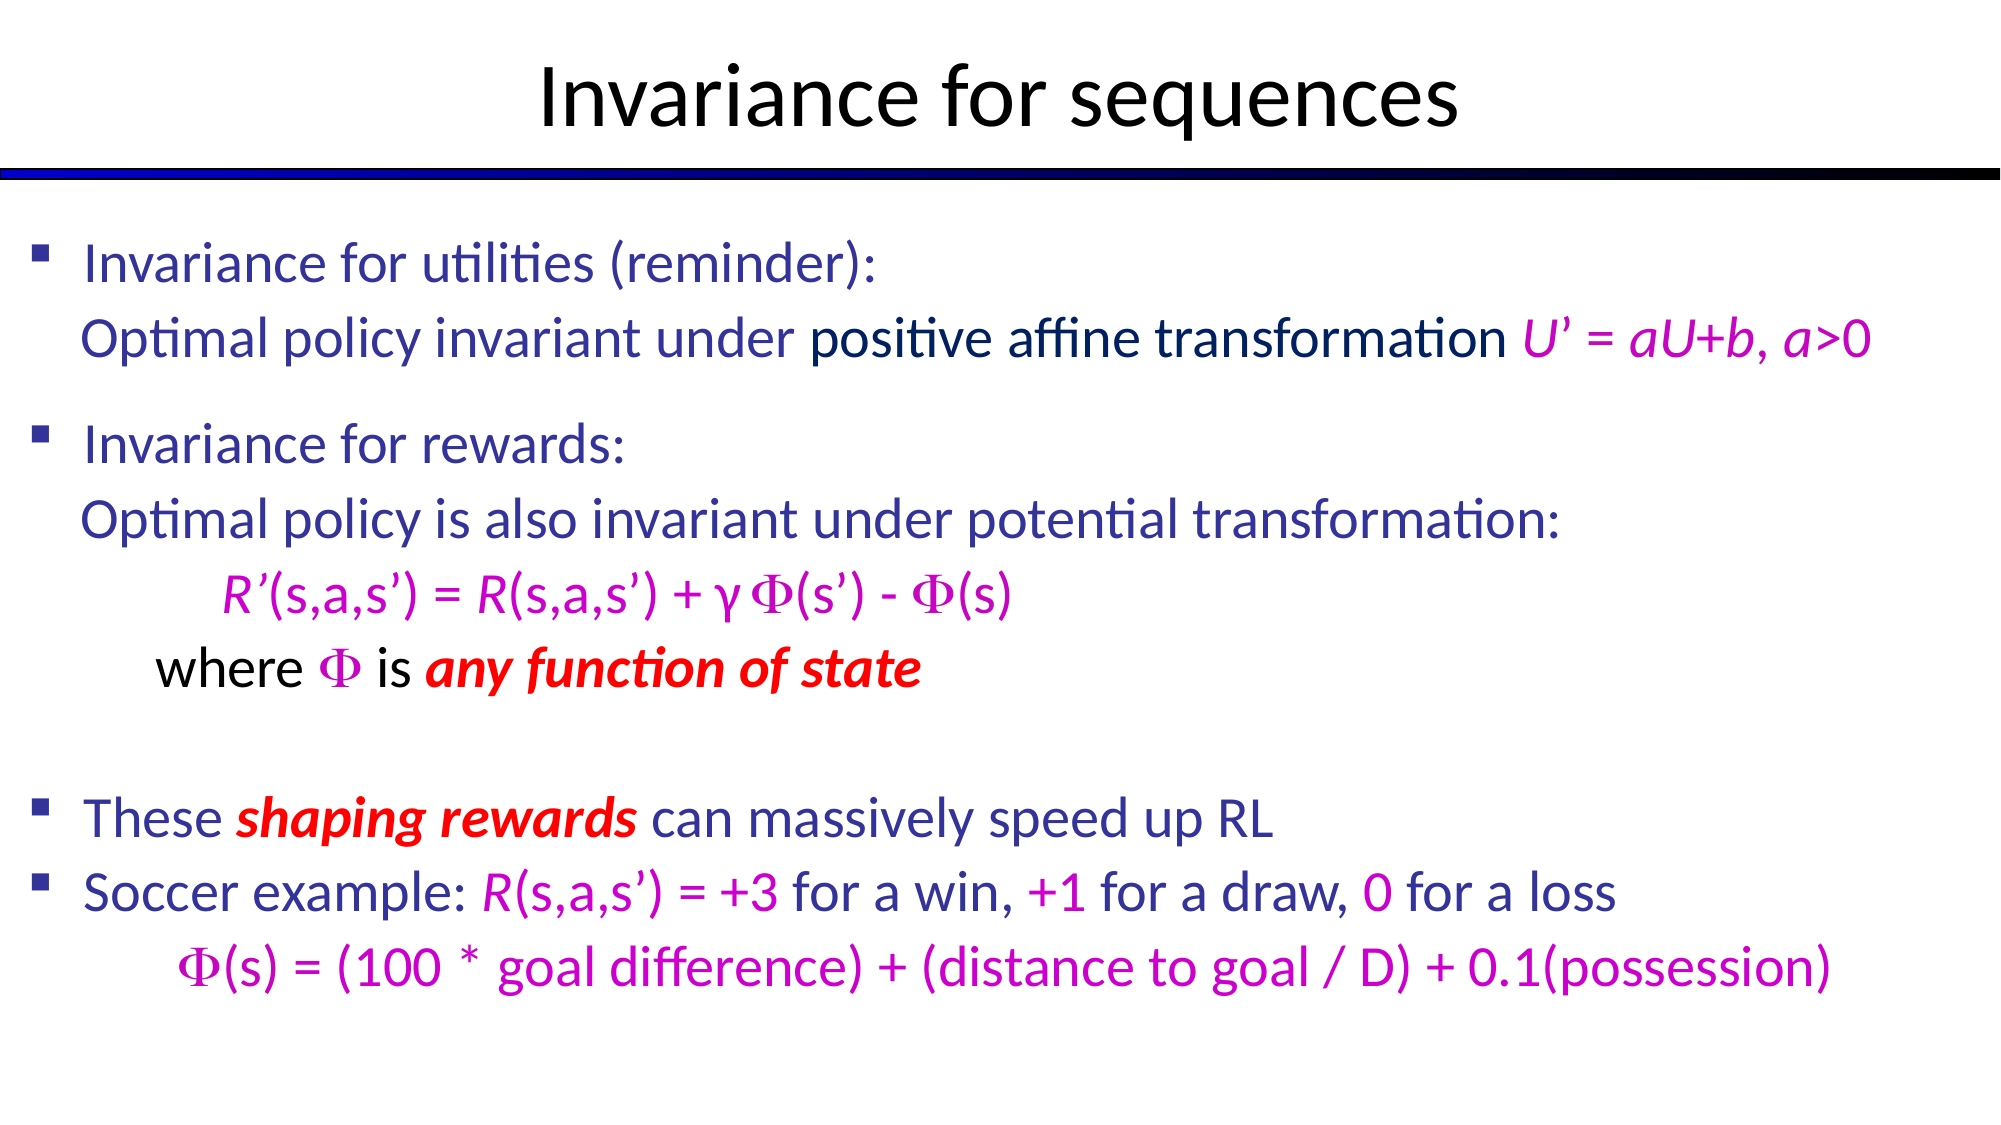

# Invariance for sequences
Invariance for utilities (reminder):
    Optimal policy invariant under positive affine transformation U’ = aU+b, a>0

Invariance for rewards:
    Optimal policy is also invariant under potential transformation:
         R’(s,a,s’) = R(s,a,s’) + γ Φ(s’) - Φ(s)
    where Φ is any function of state

These shaping rewards can massively speed up RL
Soccer example: R(s,a,s’) = +3 for a win, +1 for a draw, 0 for a loss
 	Φ(s) = (100 * goal difference) + (distance to goal / D) + 0.1(possession)